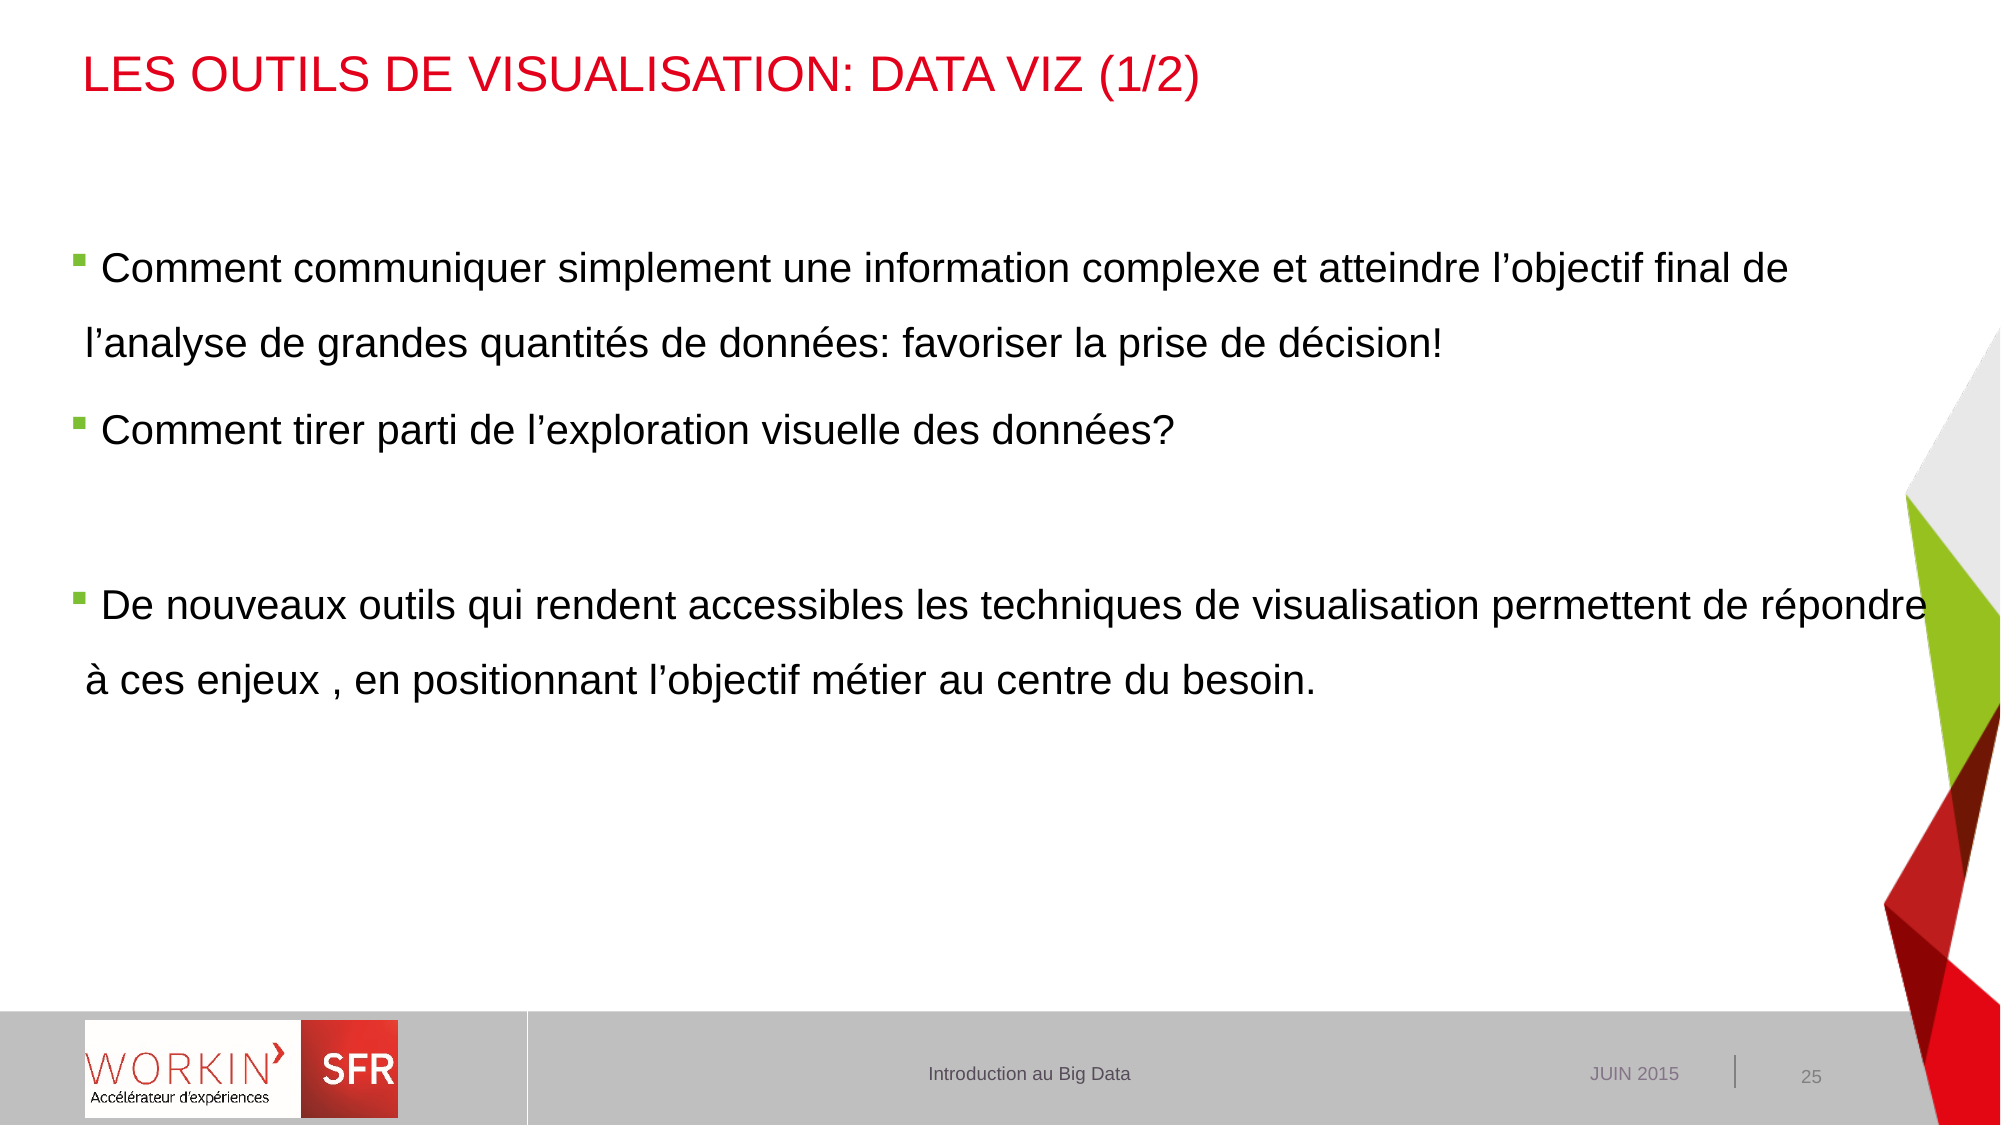

# Les outils de visualisation: DATA VIZ (1/2)
 Comment communiquer simplement une information complexe et atteindre l’objectif final de l’analyse de grandes quantités de données: favoriser la prise de décision!
 Comment tirer parti de l’exploration visuelle des données?

 De nouveaux outils qui rendent accessibles les techniques de visualisation permettent de répondre à ces enjeux , en positionnant l’objectif métier au centre du besoin.

JUIN 2015
25